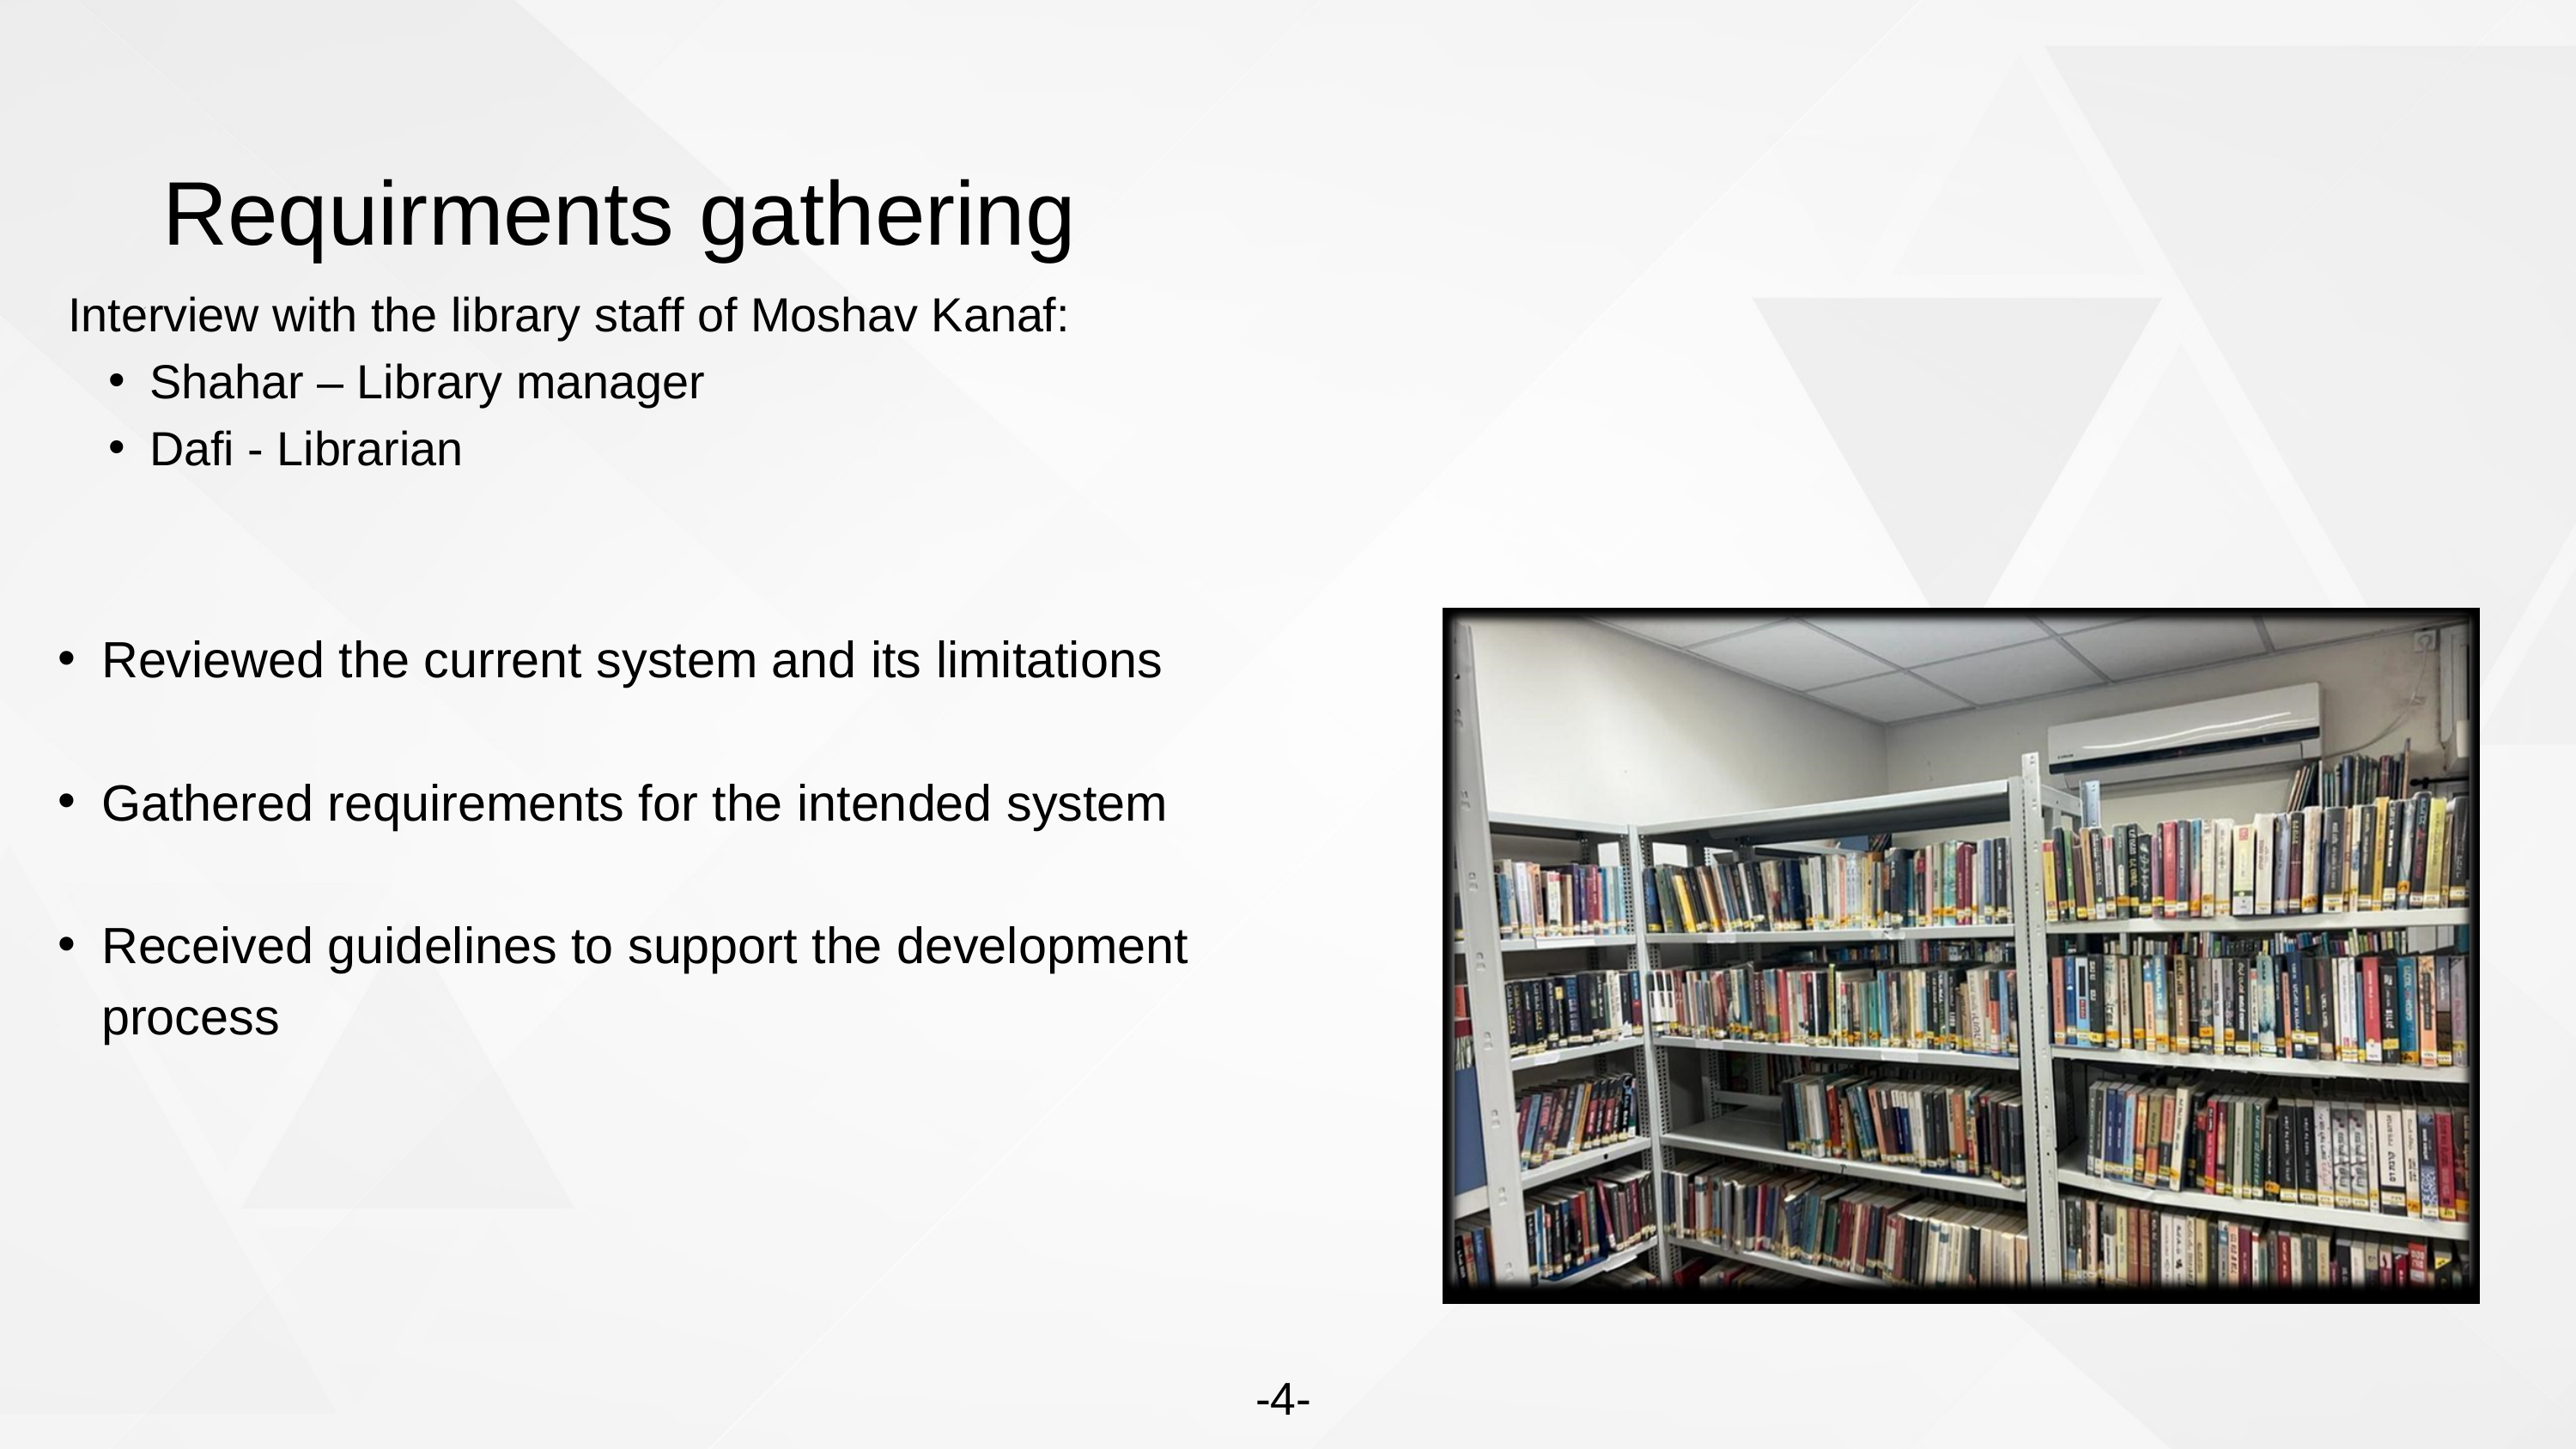

Requirments gathering
Interview with the library staff of Moshav Kanaf:
Shahar – Library manager
Dafi - Librarian

Reviewed the current system and its limitations

Gathered requirements for the intended system

Received guidelines to support the development process
-4-